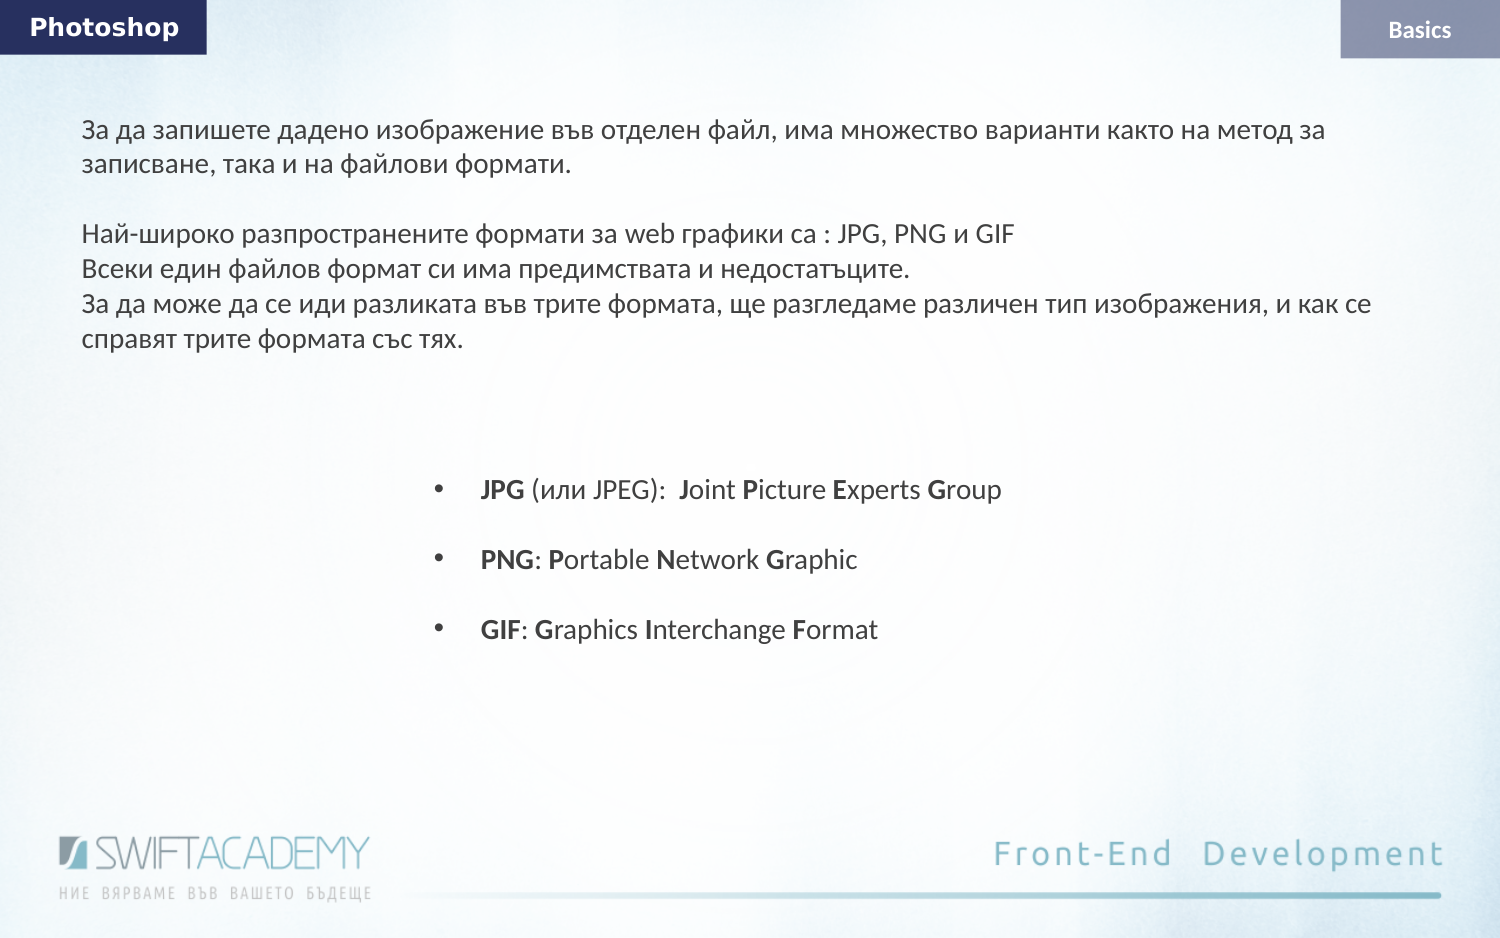

Photoshop
Basics
За да запишете дадено изображение във отделен файл, има множество варианти както на метод за записване, така и на файлови формати.

Най-широко разпространените формати за web графики са : JPG, PNG и GIF
Всеки един файлов формат си има предимствата и недостатъците.
За да може да се иди разликата във трите формата, ще разгледаме различен тип изображения, и как се справят трите формата със тях.
JPG (или JPEG):  Joint Picture Experts Group

PNG: Portable Network Graphic

GIF: Graphics Interchange Format